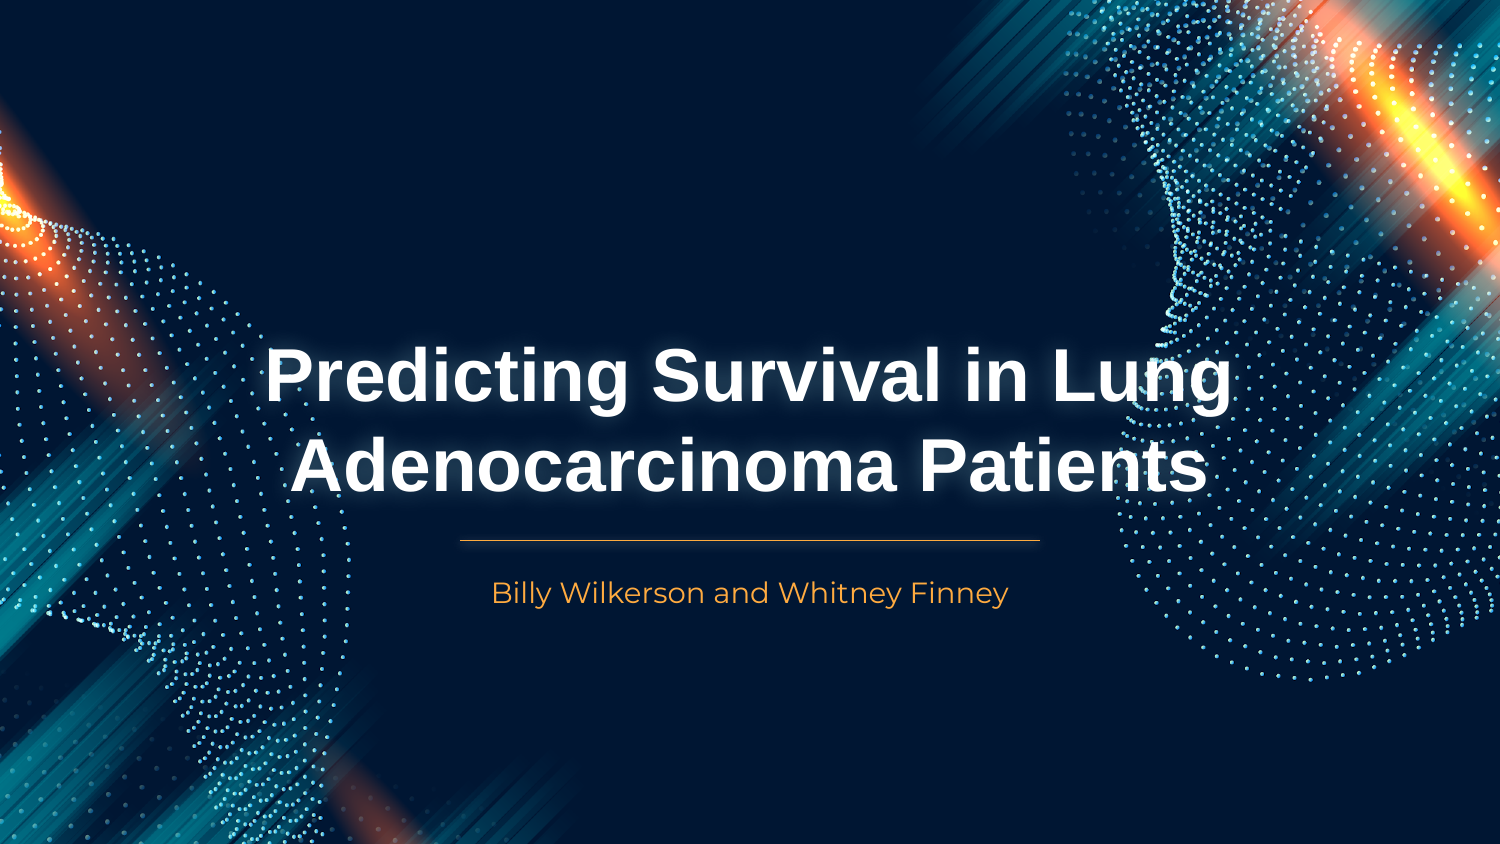

# Predicting Survival in Lung Adenocarcinoma Patients
Billy Wilkerson and Whitney Finney